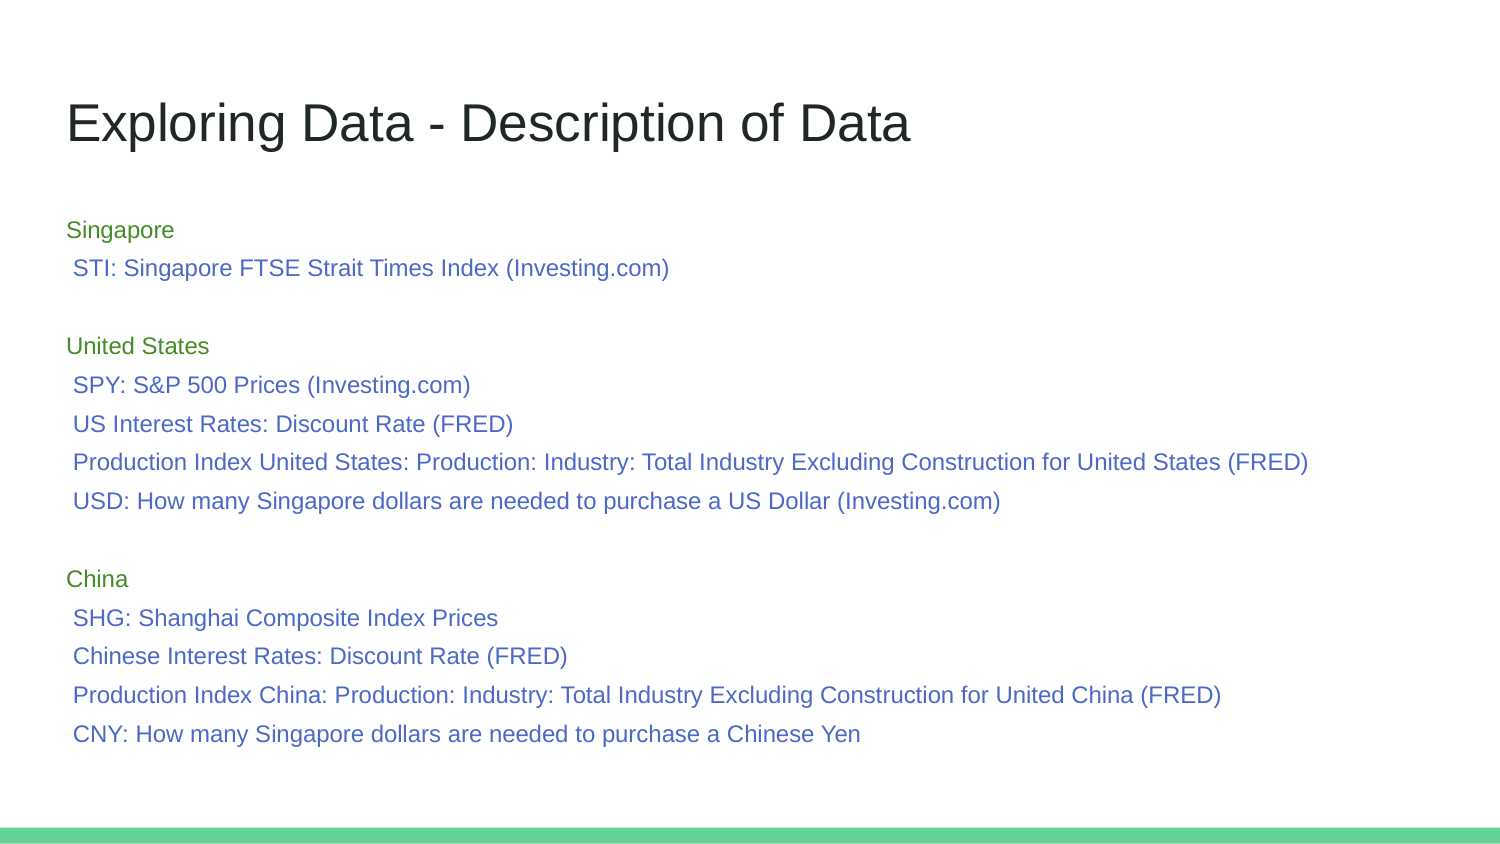

# Exploring Data - Description of Data

Singapore
 STI: Singapore FTSE Strait Times Index (Investing.com)

United States
 SPY: S&P 500 Prices (Investing.com)
 US Interest Rates: Discount Rate (FRED)
 Production Index United States: Production: Industry: Total Industry Excluding Construction for United States (FRED)
 USD: How many Singapore dollars are needed to purchase a US Dollar (Investing.com)

China
 SHG: Shanghai Composite Index Prices
 Chinese Interest Rates: Discount Rate (FRED)
 Production Index China: Production: Industry: Total Industry Excluding Construction for United China (FRED)
 CNY: How many Singapore dollars are needed to purchase a Chinese Yen